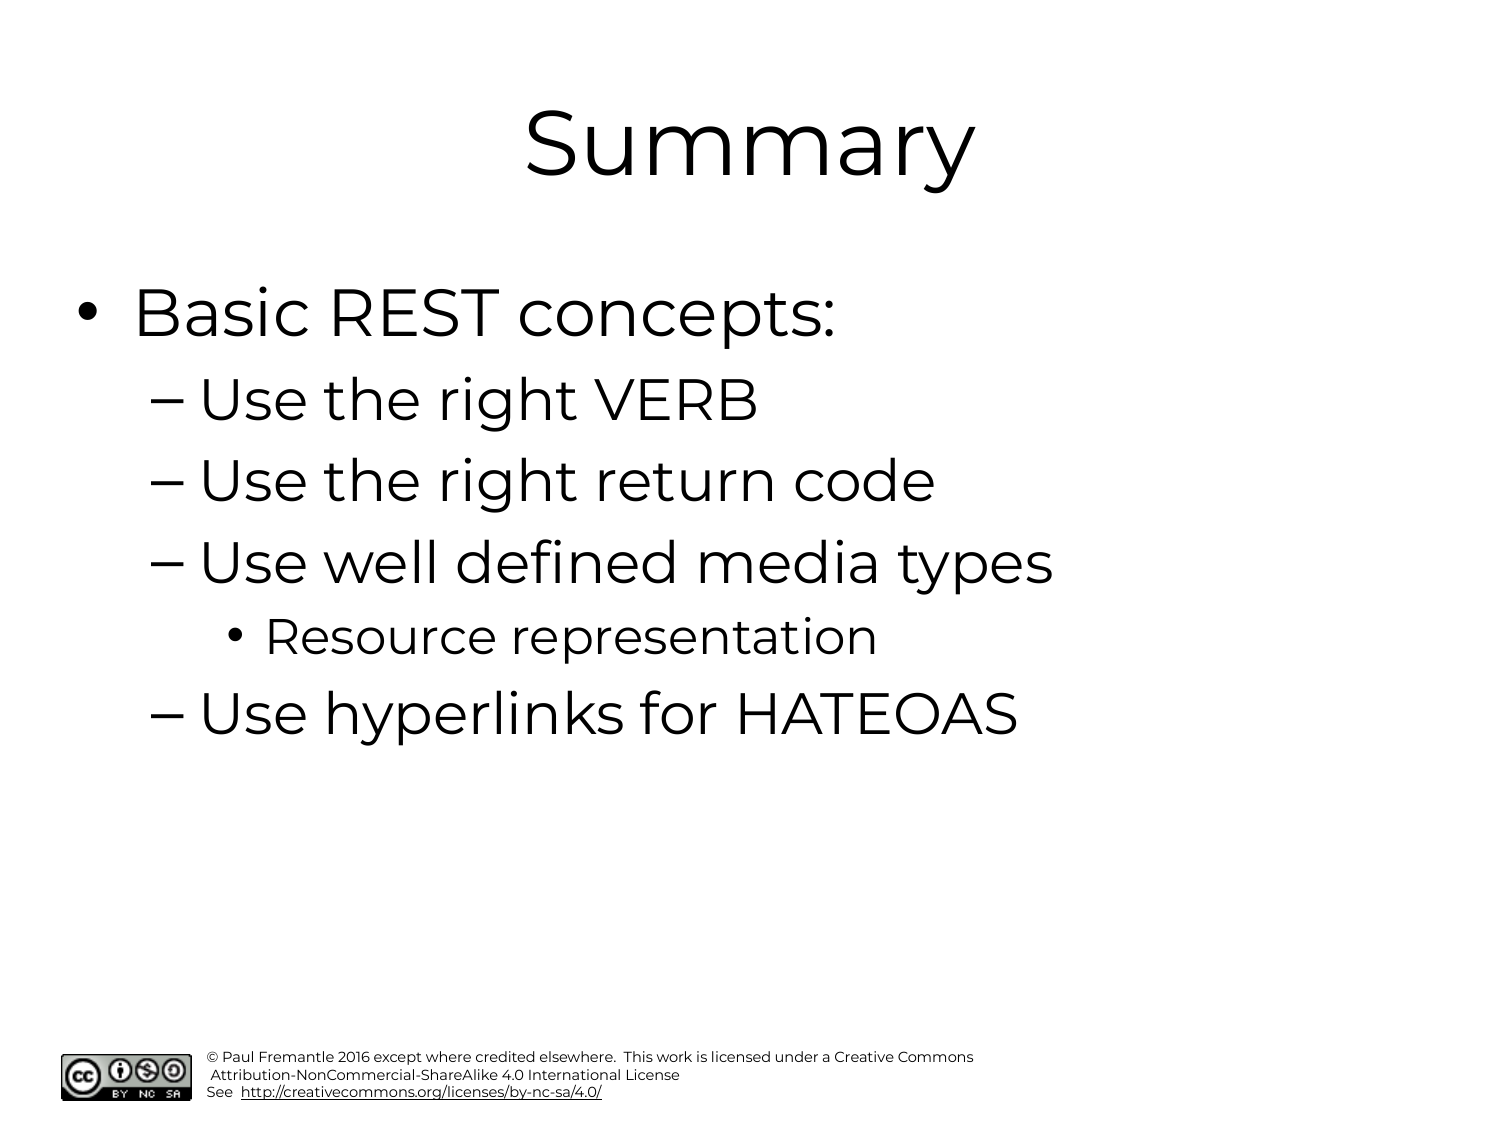

# Summary
Basic REST concepts:
Use the right VERB
Use the right return code
Use well defined media types
Resource representation
Use hyperlinks for HATEOAS